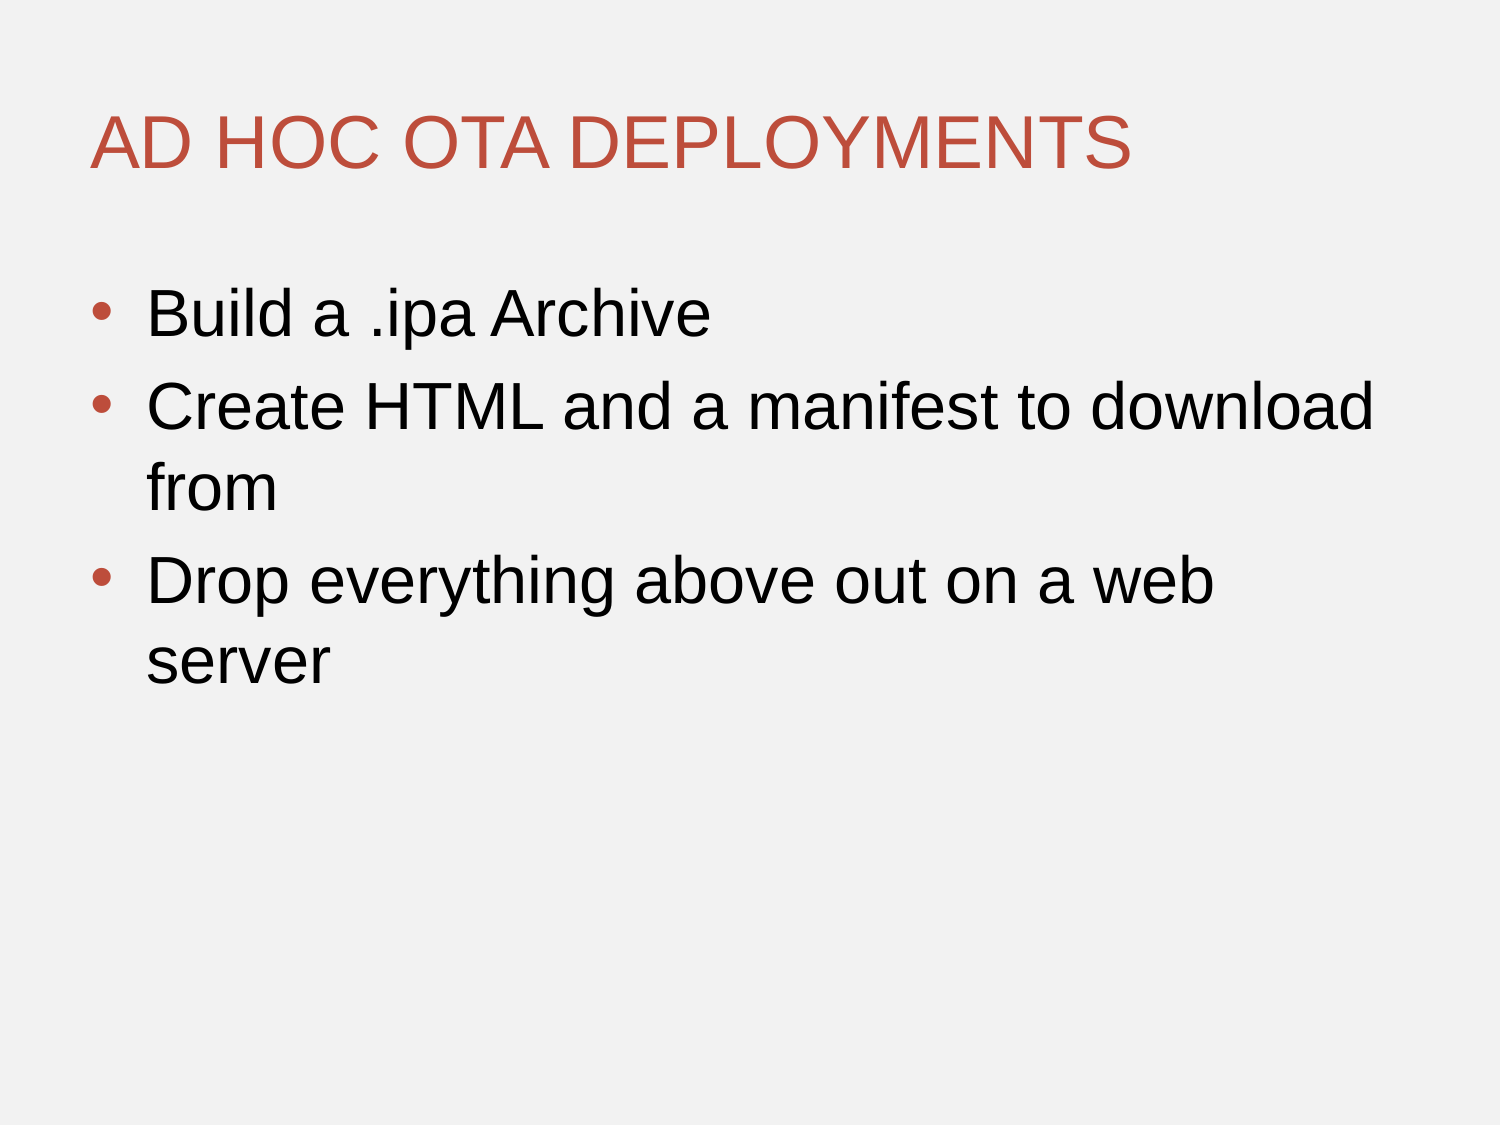

# Ad hoc OTA deployments
Build a .ipa Archive
Create HTML and a manifest to download from
Drop everything above out on a web server